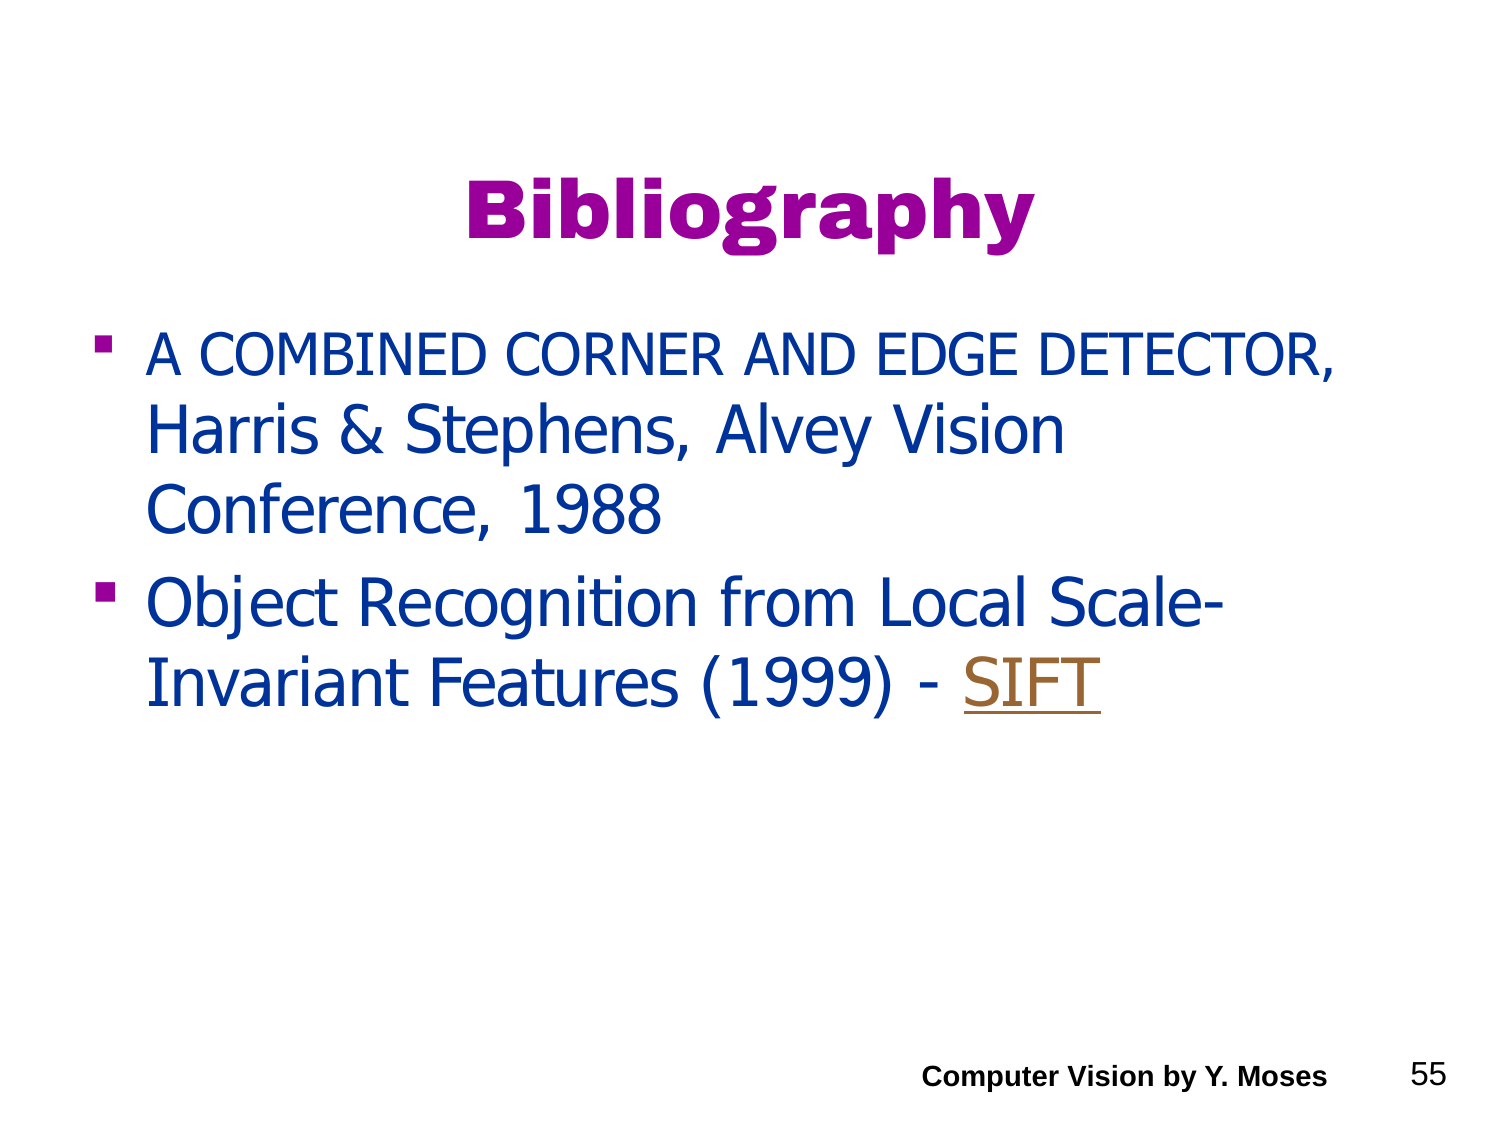

# Bibliography
A COMBINED CORNER AND EDGE DETECTOR, Harris & Stephens, Alvey Vision Conference, 1988
Object Recognition from Local Scale-Invariant Features (1999) - SIFT

Computer Vision by Y. Moses
55